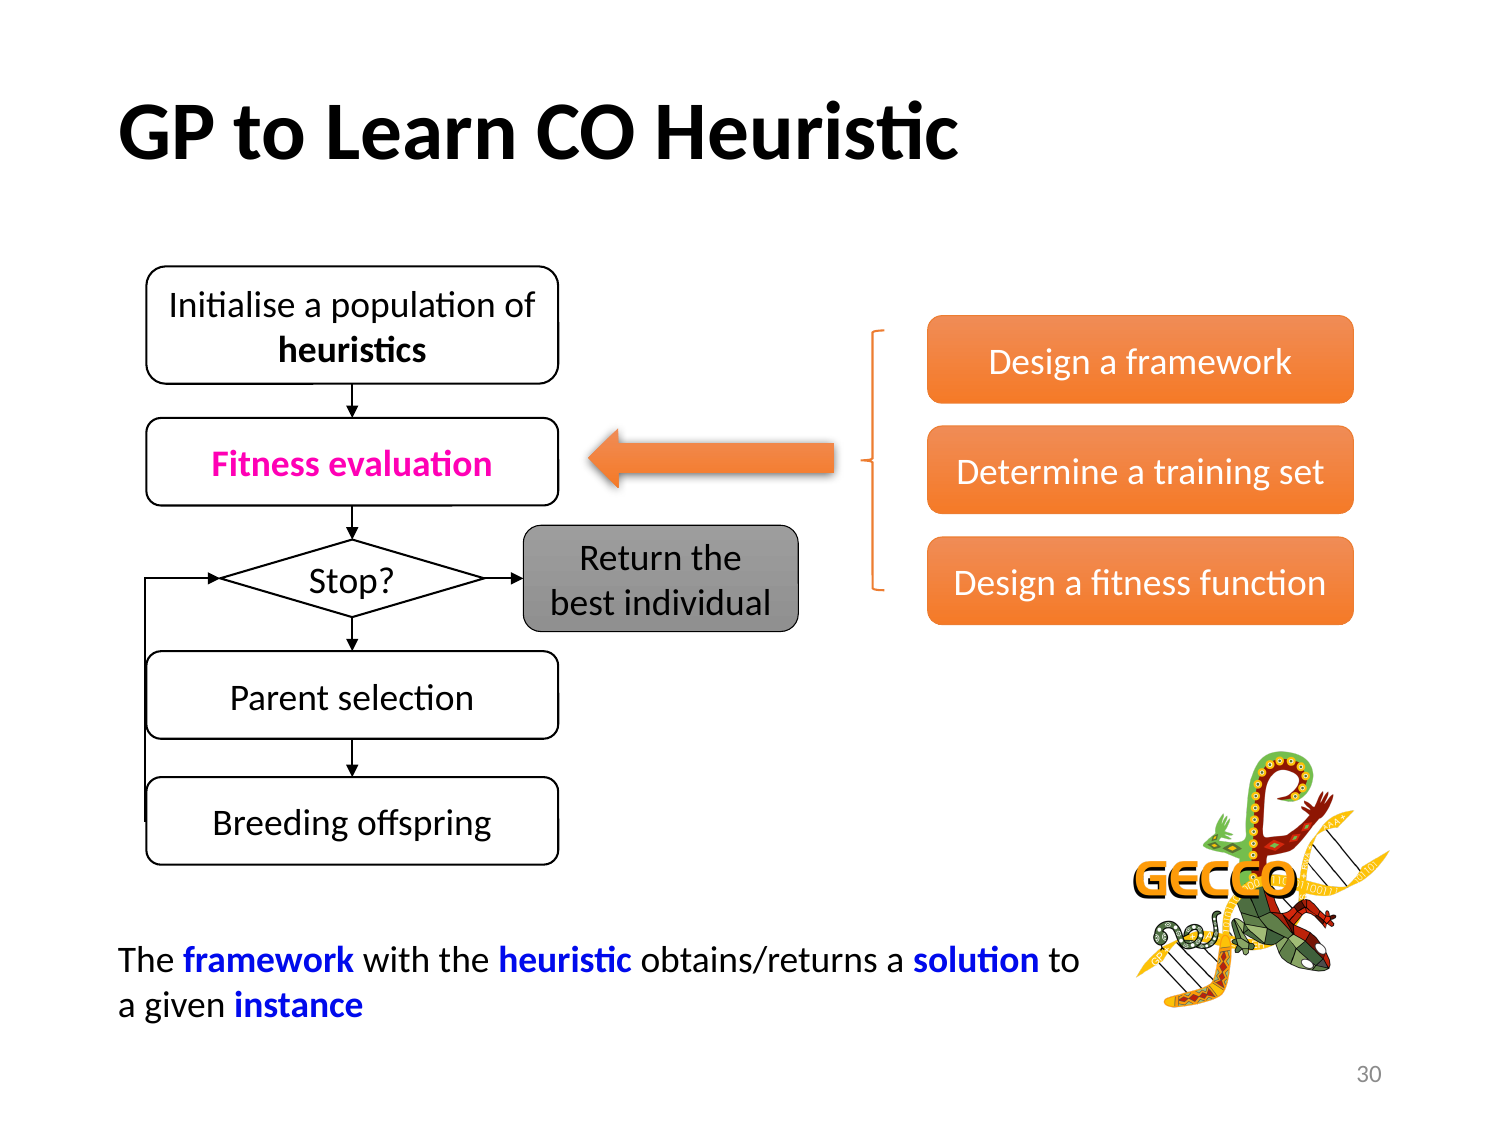

# GP to Learn CO Heuristic
Initialise a population of heuristics
Design a framework

Fitness evaluation
Determine a training set

Return the best individual
Design a fitness function
Stop?
Parent selection
Breeding offspring
The framework with the heuristic obtains/returns a solution to a given instance
30